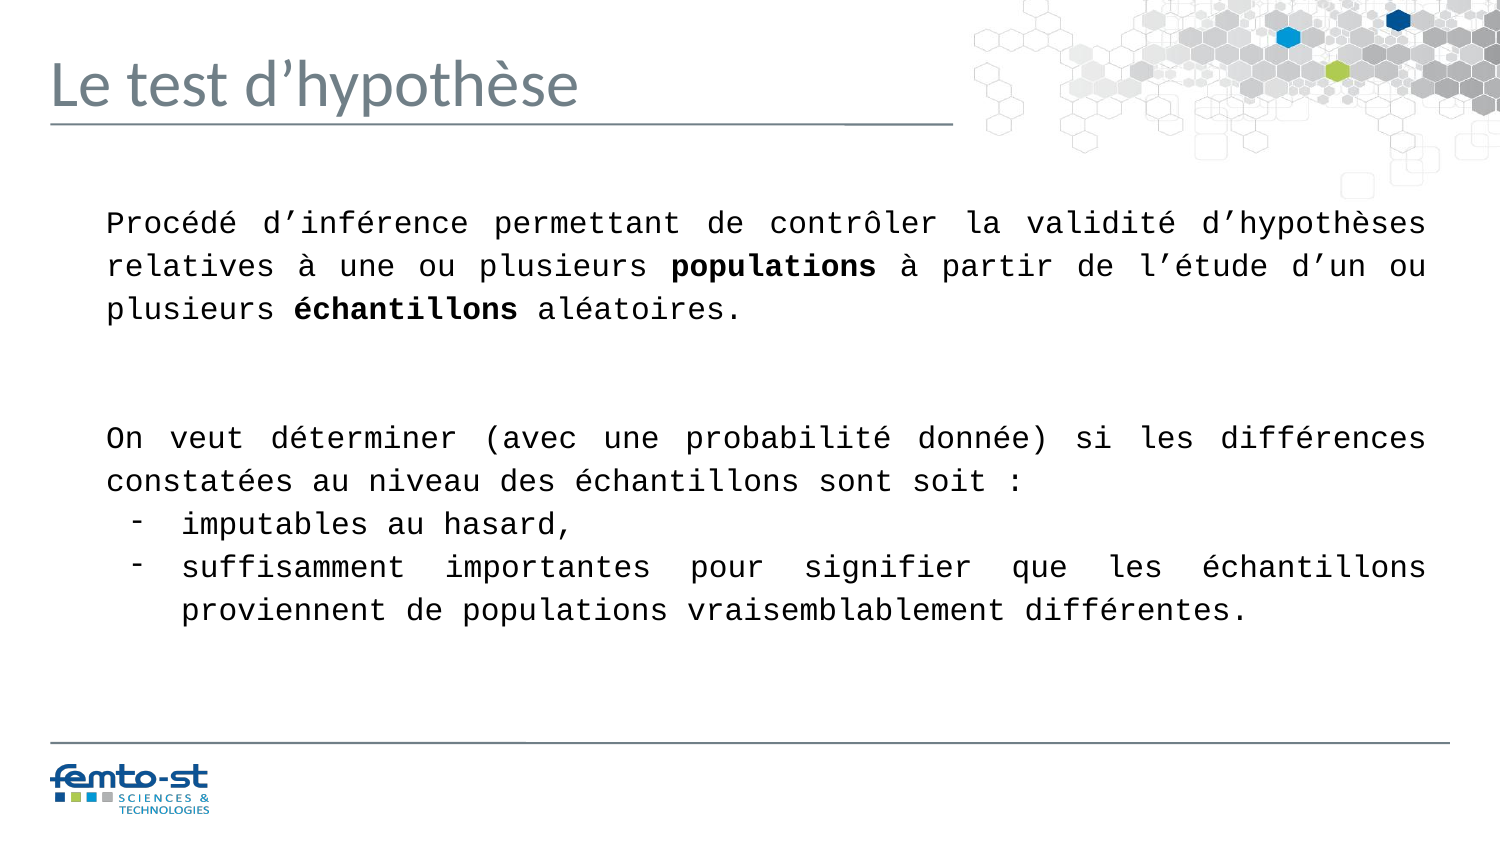

Le test d’hypothèse

Procédé d’inférence permettant de contrôler la validité d’hypothèses relatives à une ou plusieurs populations à partir de l’étude d’un ou plusieurs échantillons aléatoires.

On veut déterminer (avec une probabilité donnée) si les différences constatées au niveau des échantillons sont soit :
imputables au hasard,
suffisamment importantes pour signifier que les échantillons proviennent de populations vraisemblablement différentes.